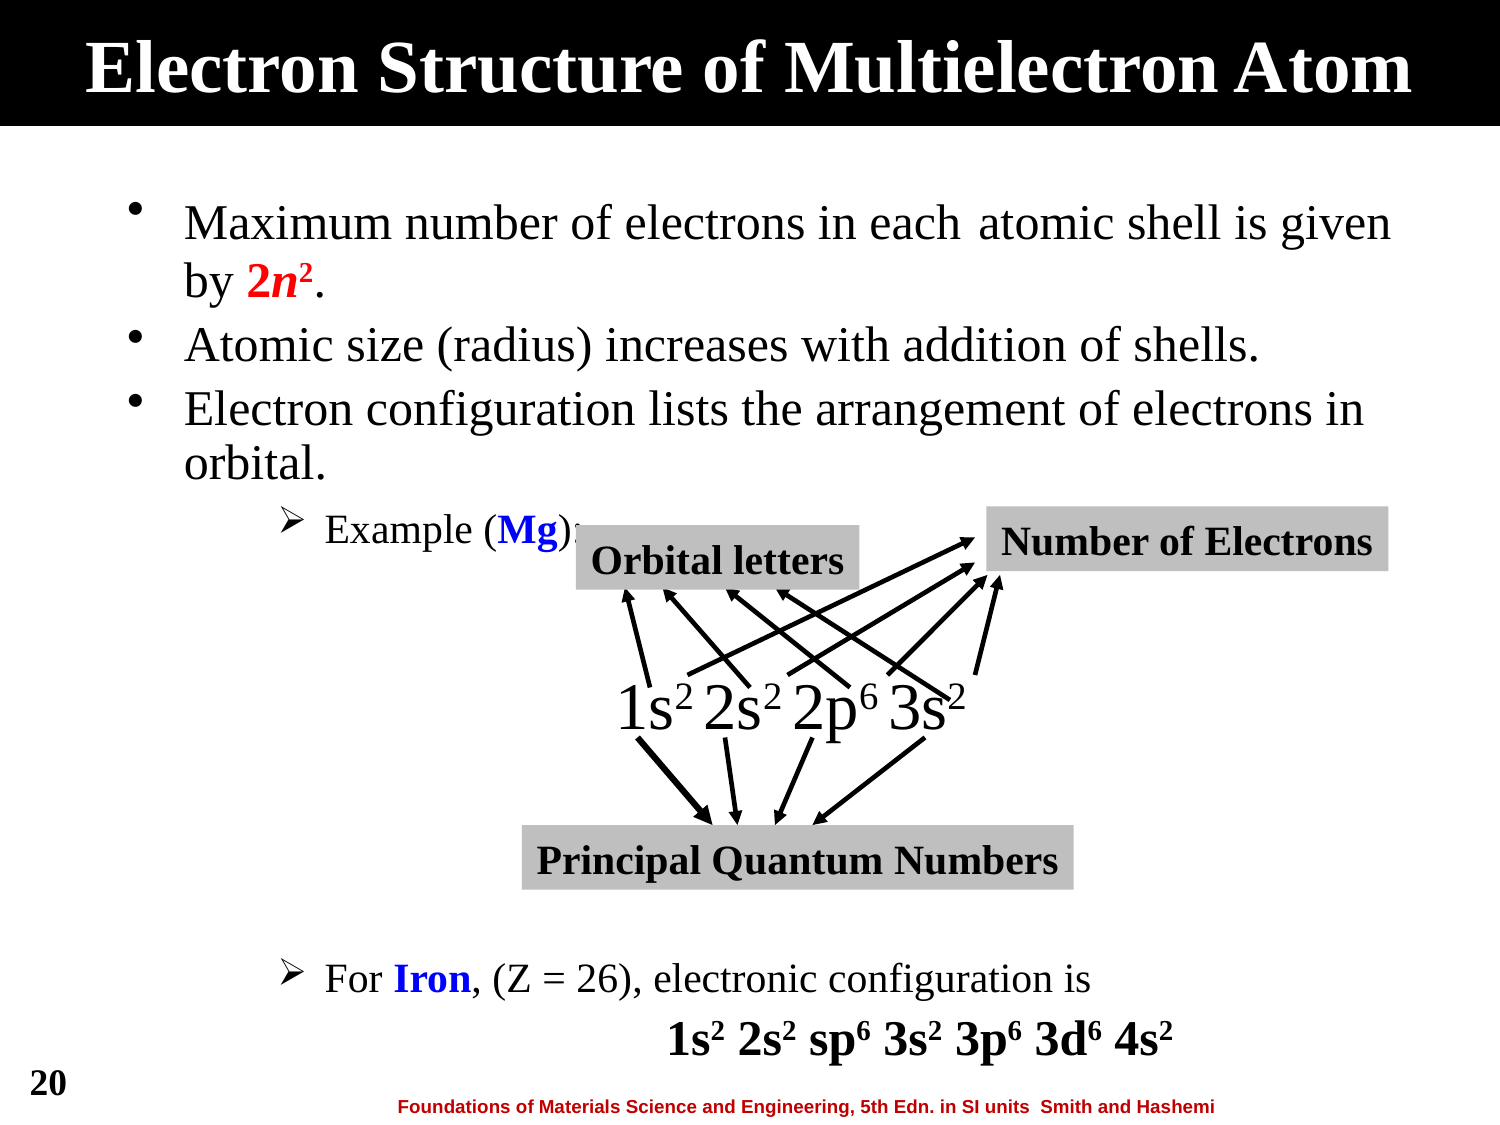

# Electron Structure of Multielectron Atom
Maximum number of electrons in each atomic shell is given by 2n2.
Atomic size (radius) increases with addition of shells.
Electron configuration lists the arrangement of electrons in orbital.
 Example (Mg):

                  1s2 2s2 2p6 3s2

 For Iron, (Z = 26), electronic configuration is
                                     1s2 2s2 sp6 3s2 3p6 3d6 4s2
Number of Electrons
Orbital letters

Principal Quantum Numbers
20